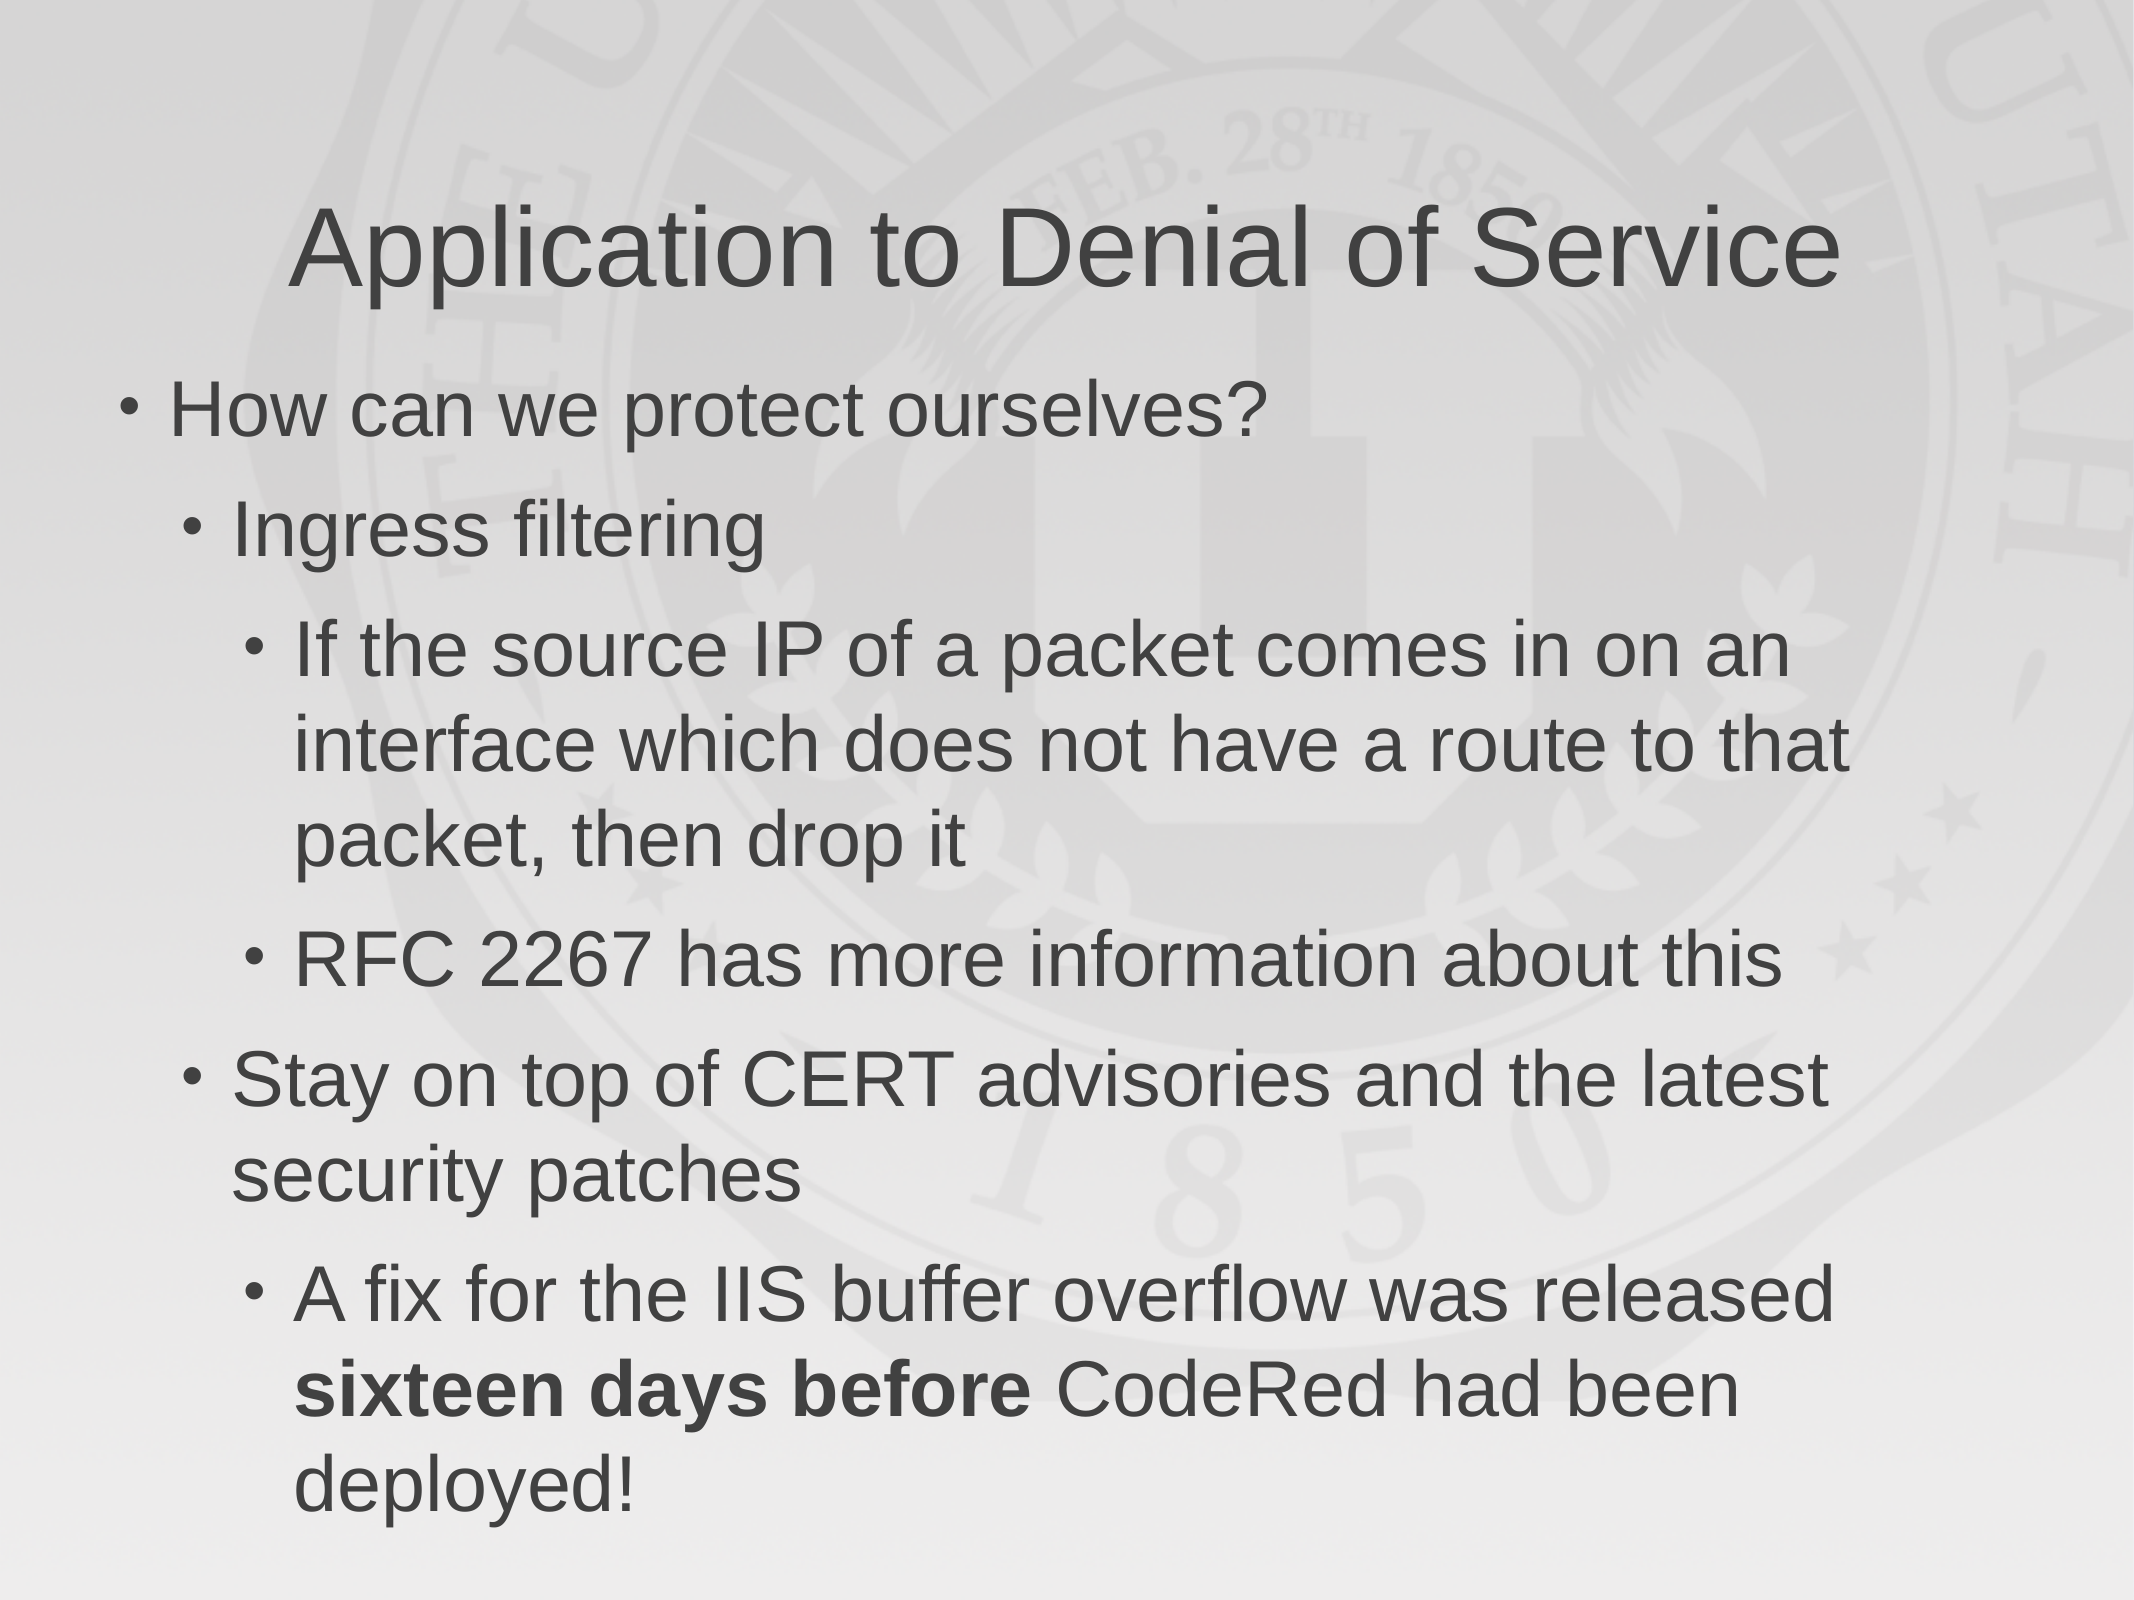

# Application to Denial of Service
How can we protect ourselves?
Ingress filtering
If the source IP of a packet comes in on an interface which does not have a route to that packet, then drop it
RFC 2267 has more information about this
Stay on top of CERT advisories and the latest security patches
A fix for the IIS buffer overflow was released sixteen days before CodeRed had been deployed!